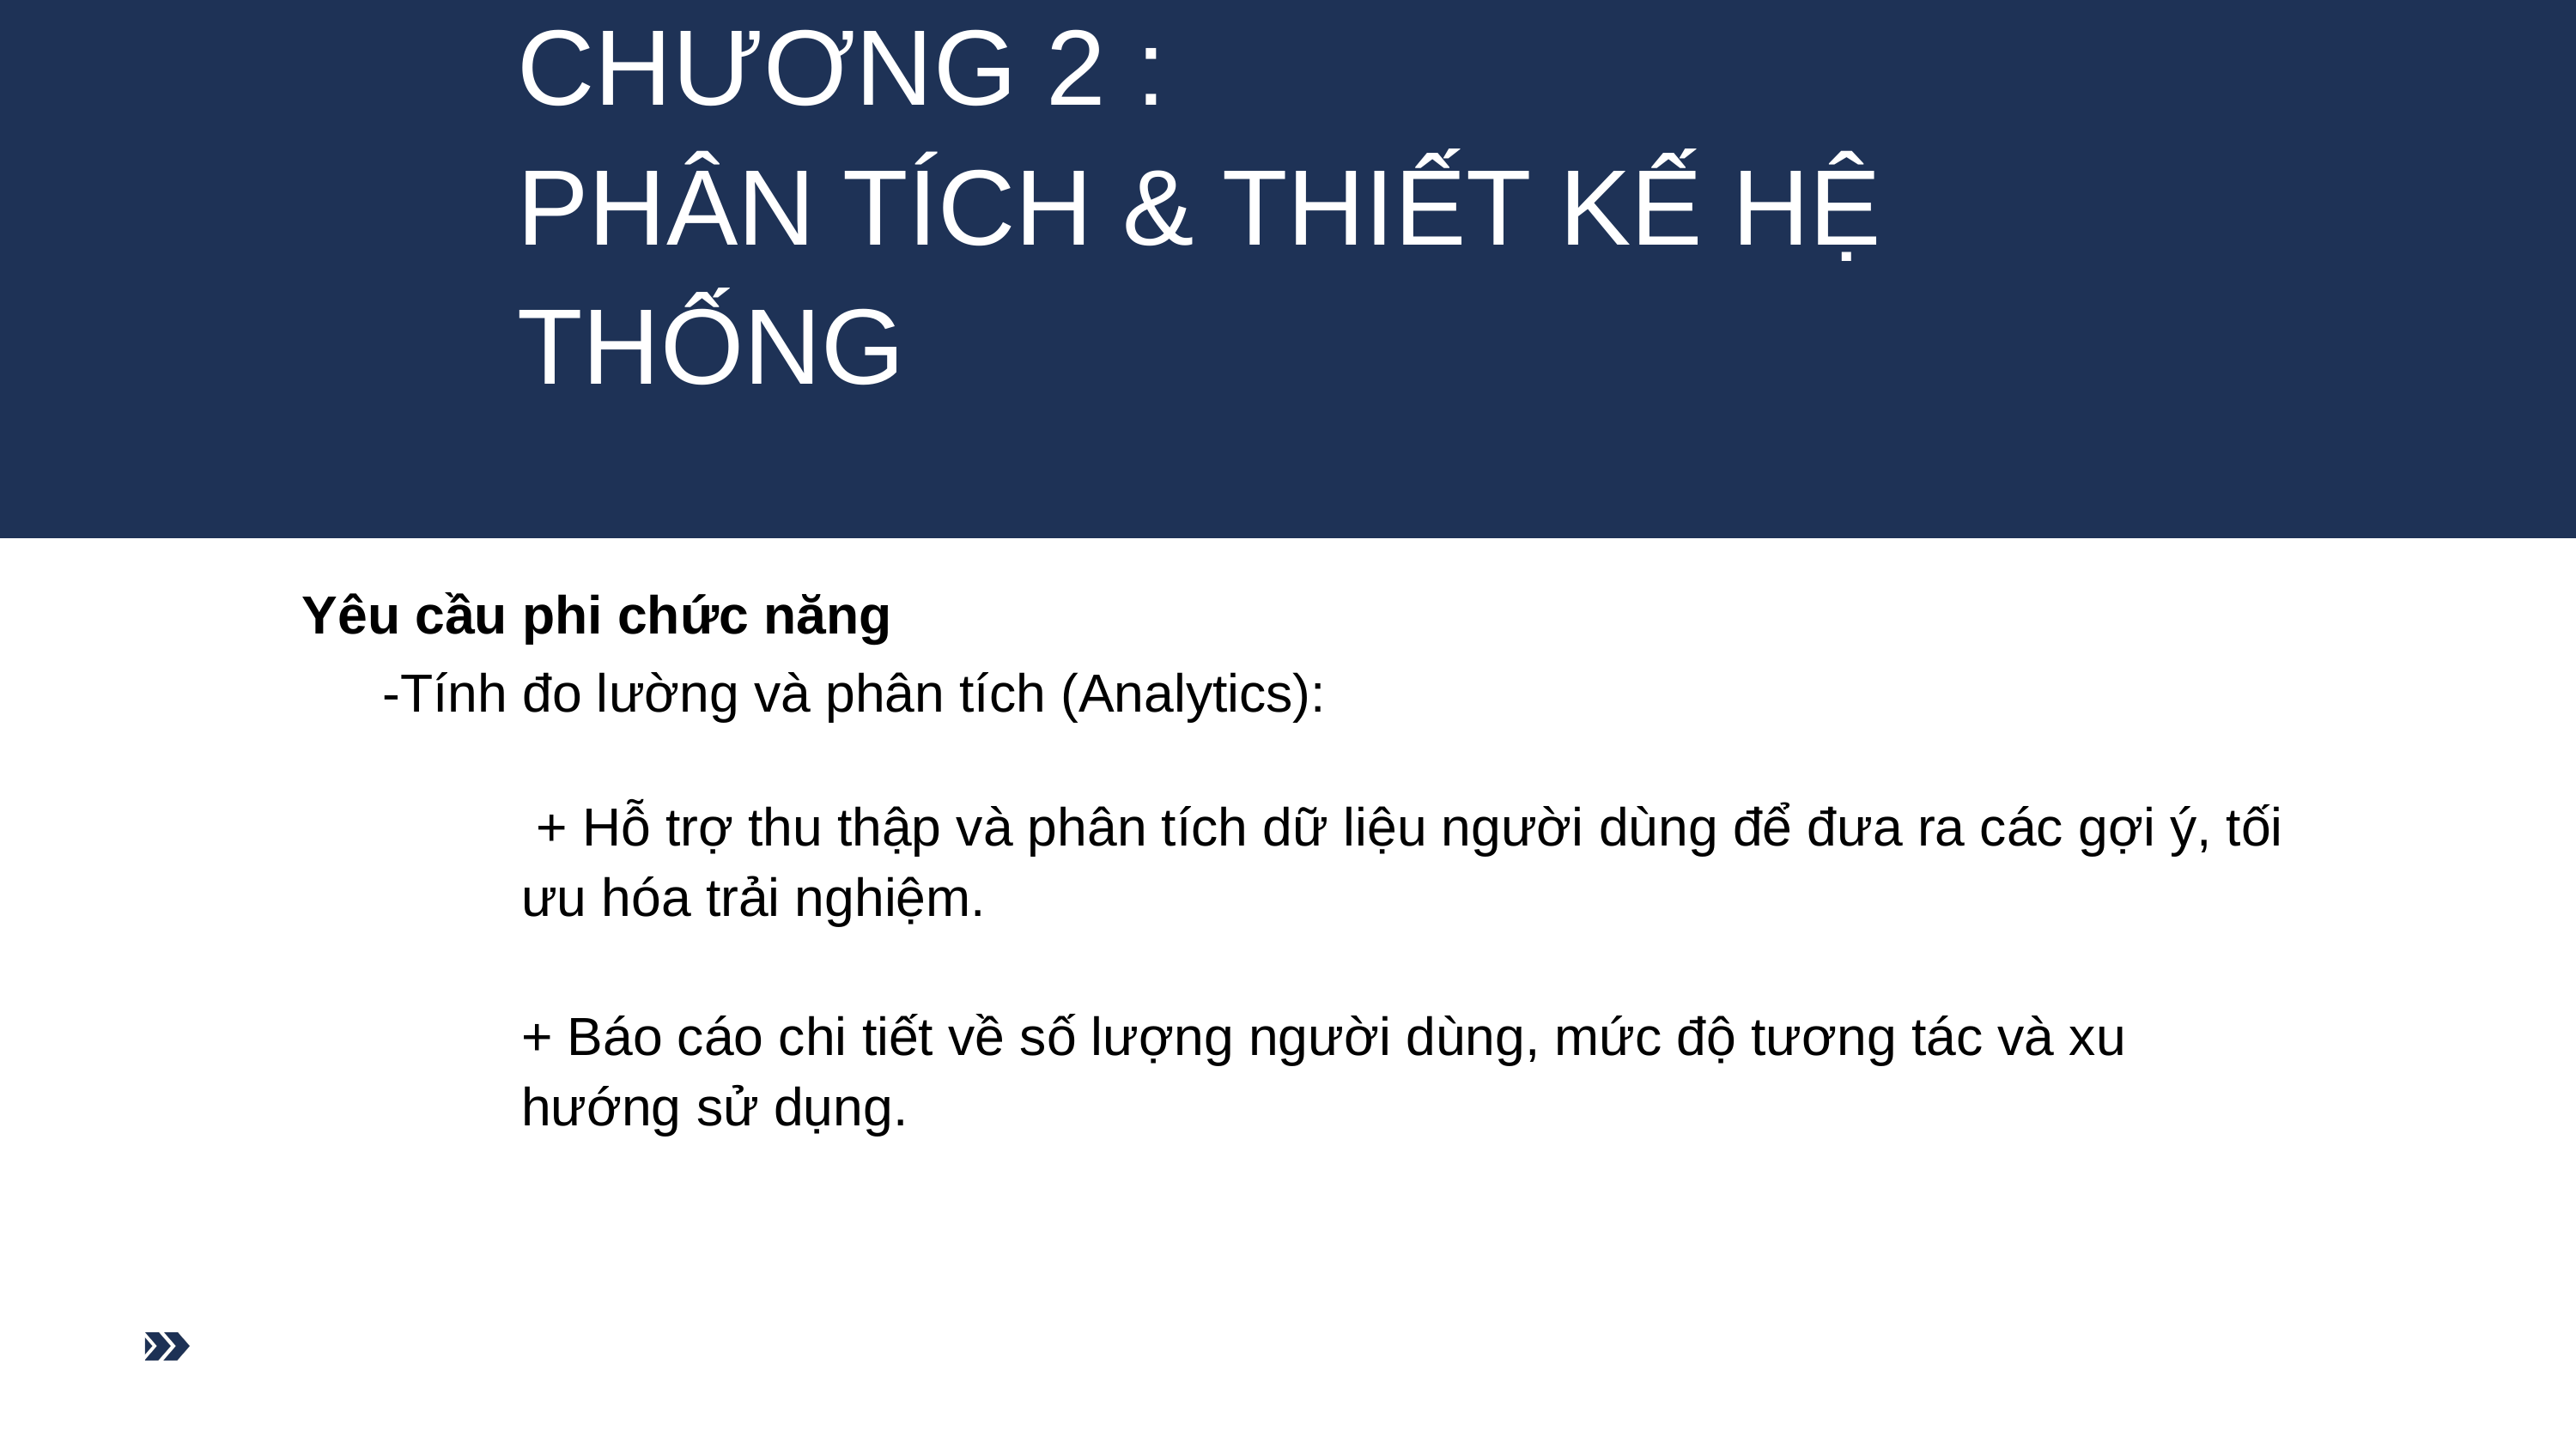

CHƯƠNG 2 :
PHÂN TÍCH & THIẾT KẾ HỆ THỐNG

 Yêu cầu phi chức năng

-Tính đo lường và phân tích (Analytics):

 + Hỗ trợ thu thập và phân tích dữ liệu người dùng để đưa ra các gợi ý, tối ưu hóa trải nghiệm.

+ Báo cáo chi tiết về số lượng người dùng, mức độ tương tác và xu hướng sử dụng.